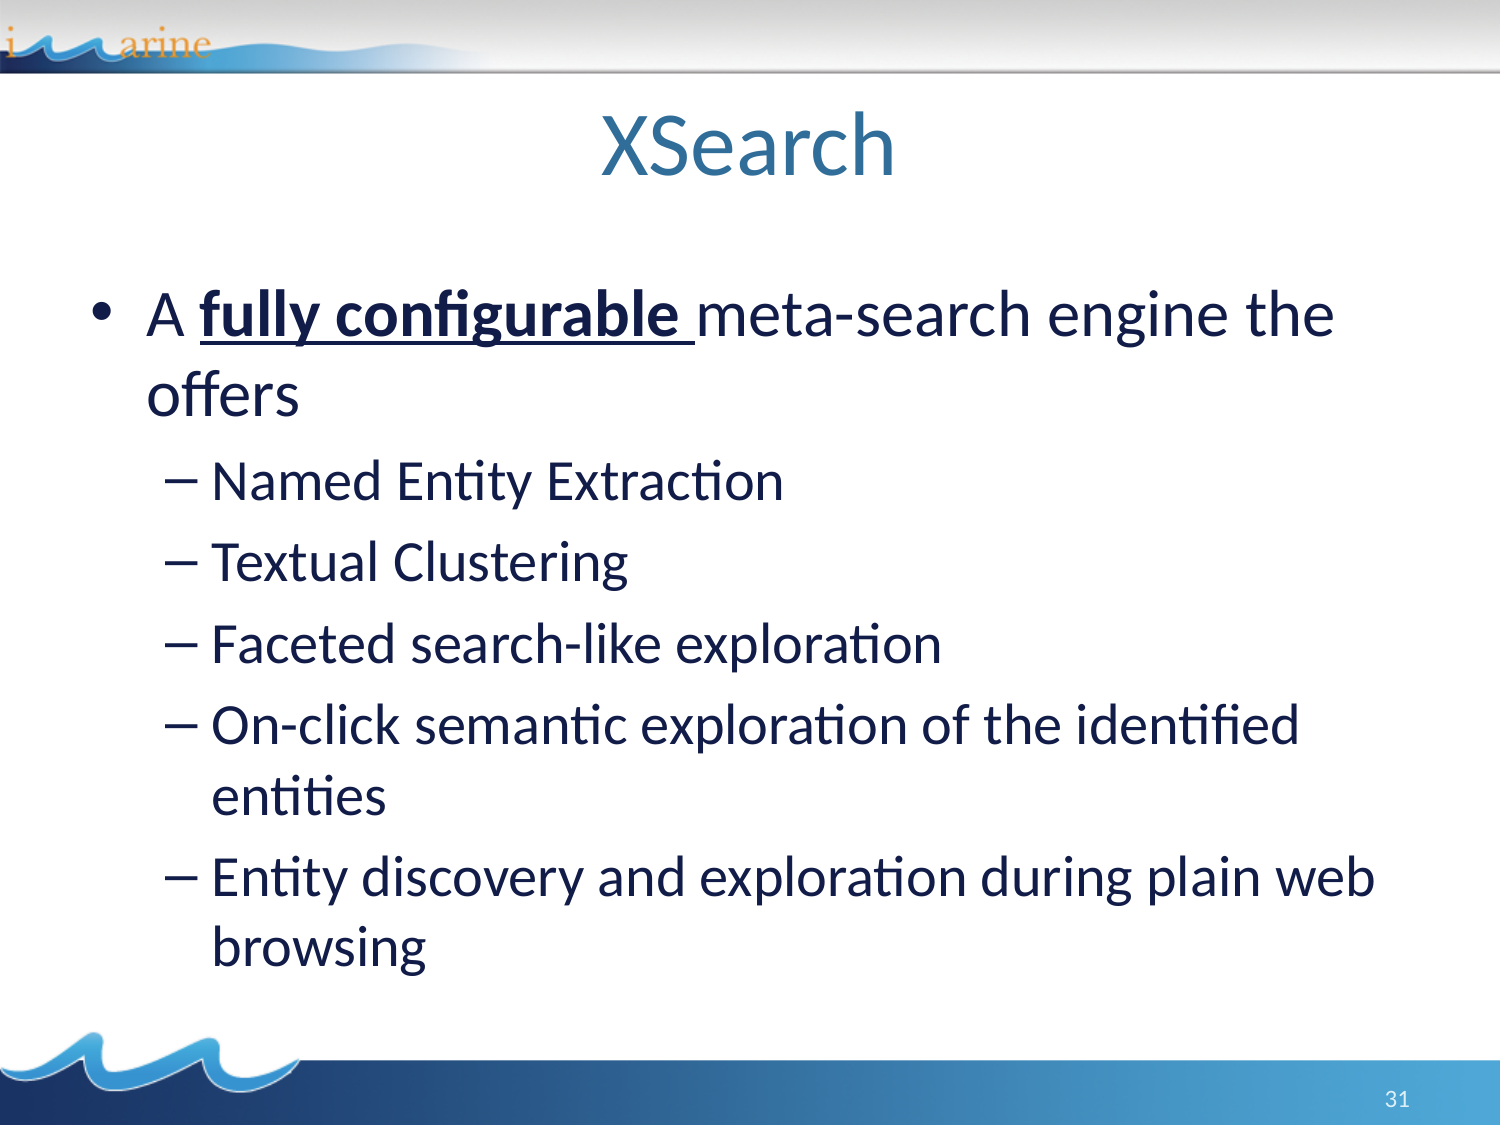

# XSearch
A fully configurable meta-search engine the offers
Named Entity Extraction
Textual Clustering
Faceted search-like exploration
On-click semantic exploration of the identified entities
Entity discovery and exploration during plain web browsing
31